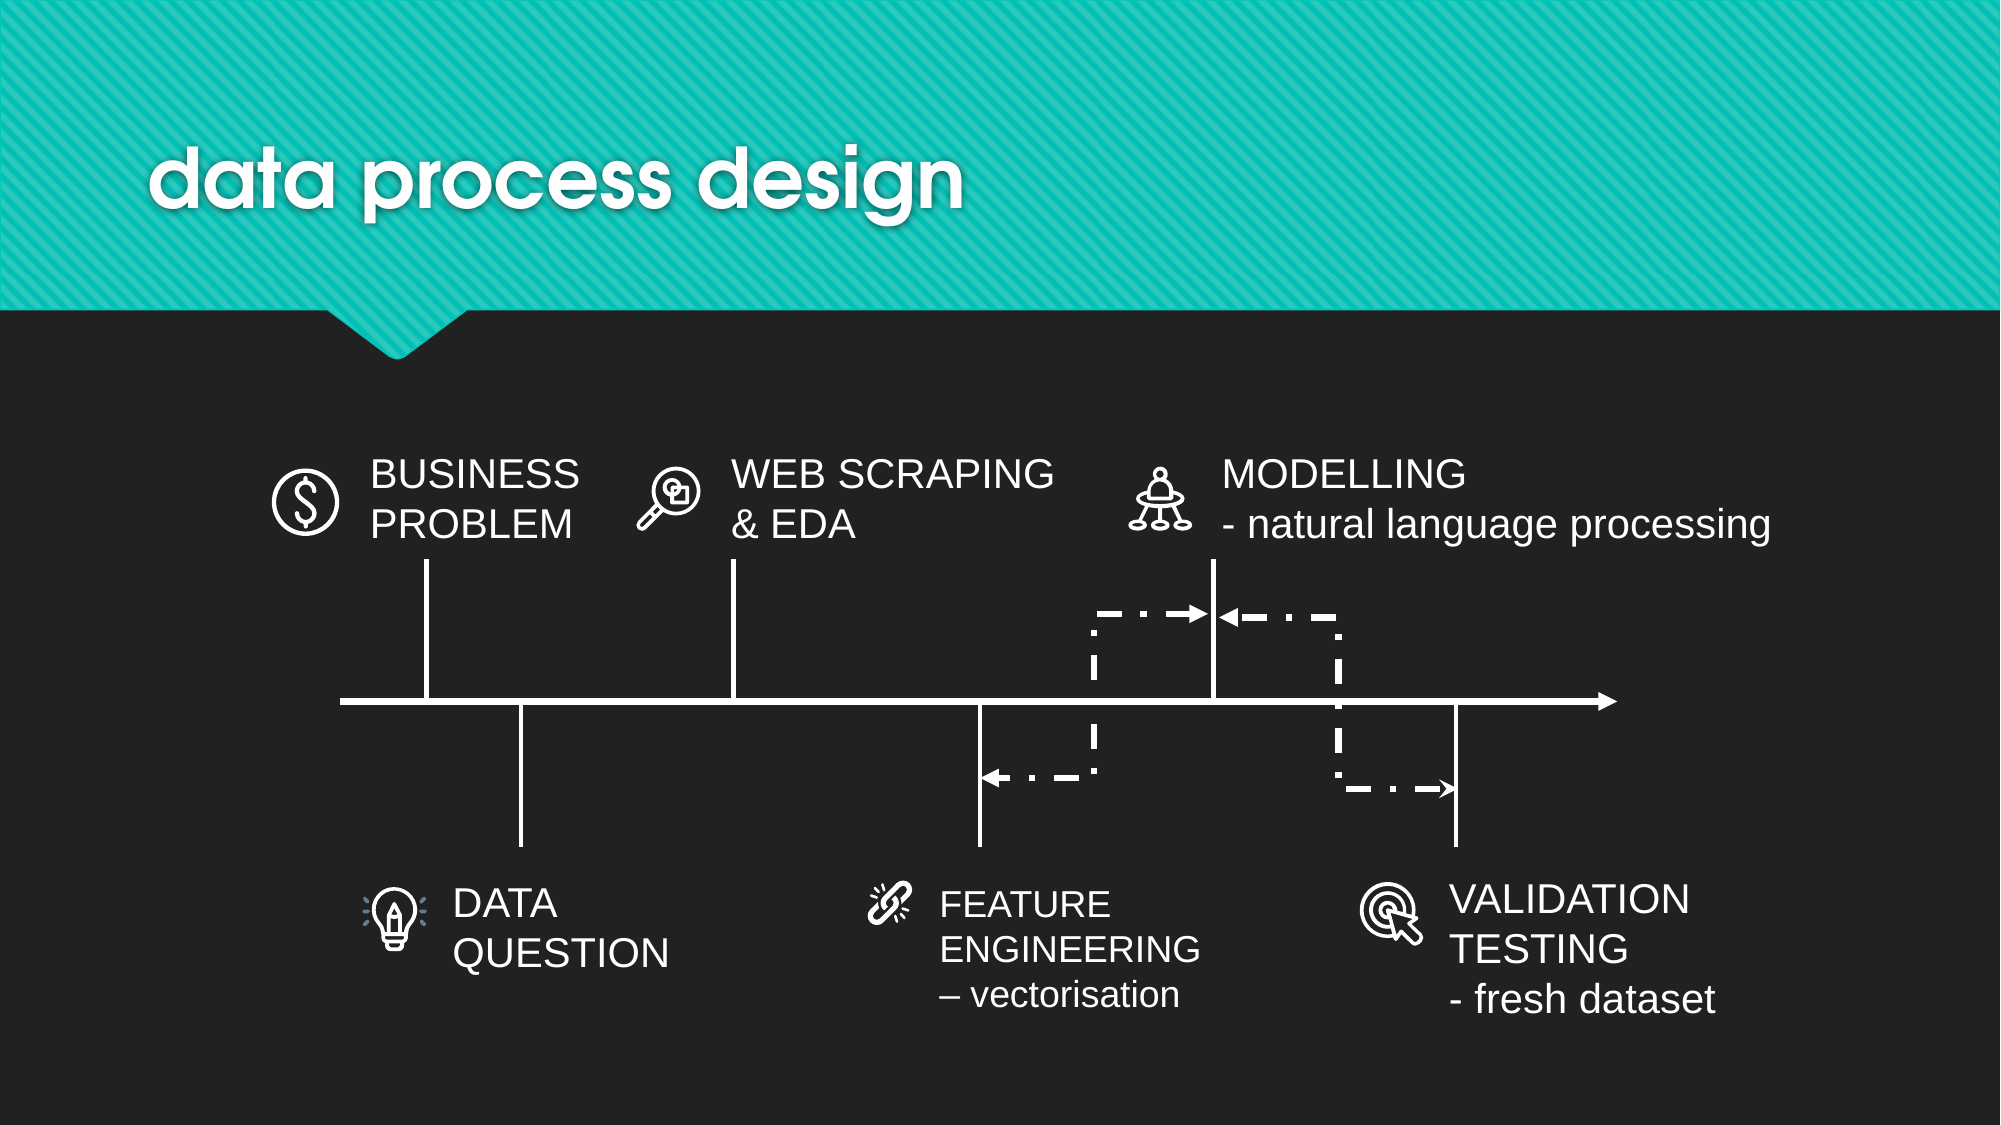

# data process design
WEB SCRAPING & EDA
BUSINESS PROBLEM
MODELLING
- natural language processing

VALIDATION
TESTING
- fresh dataset
DATA QUESTION
FEATURE ENGINEERING – vectorisation